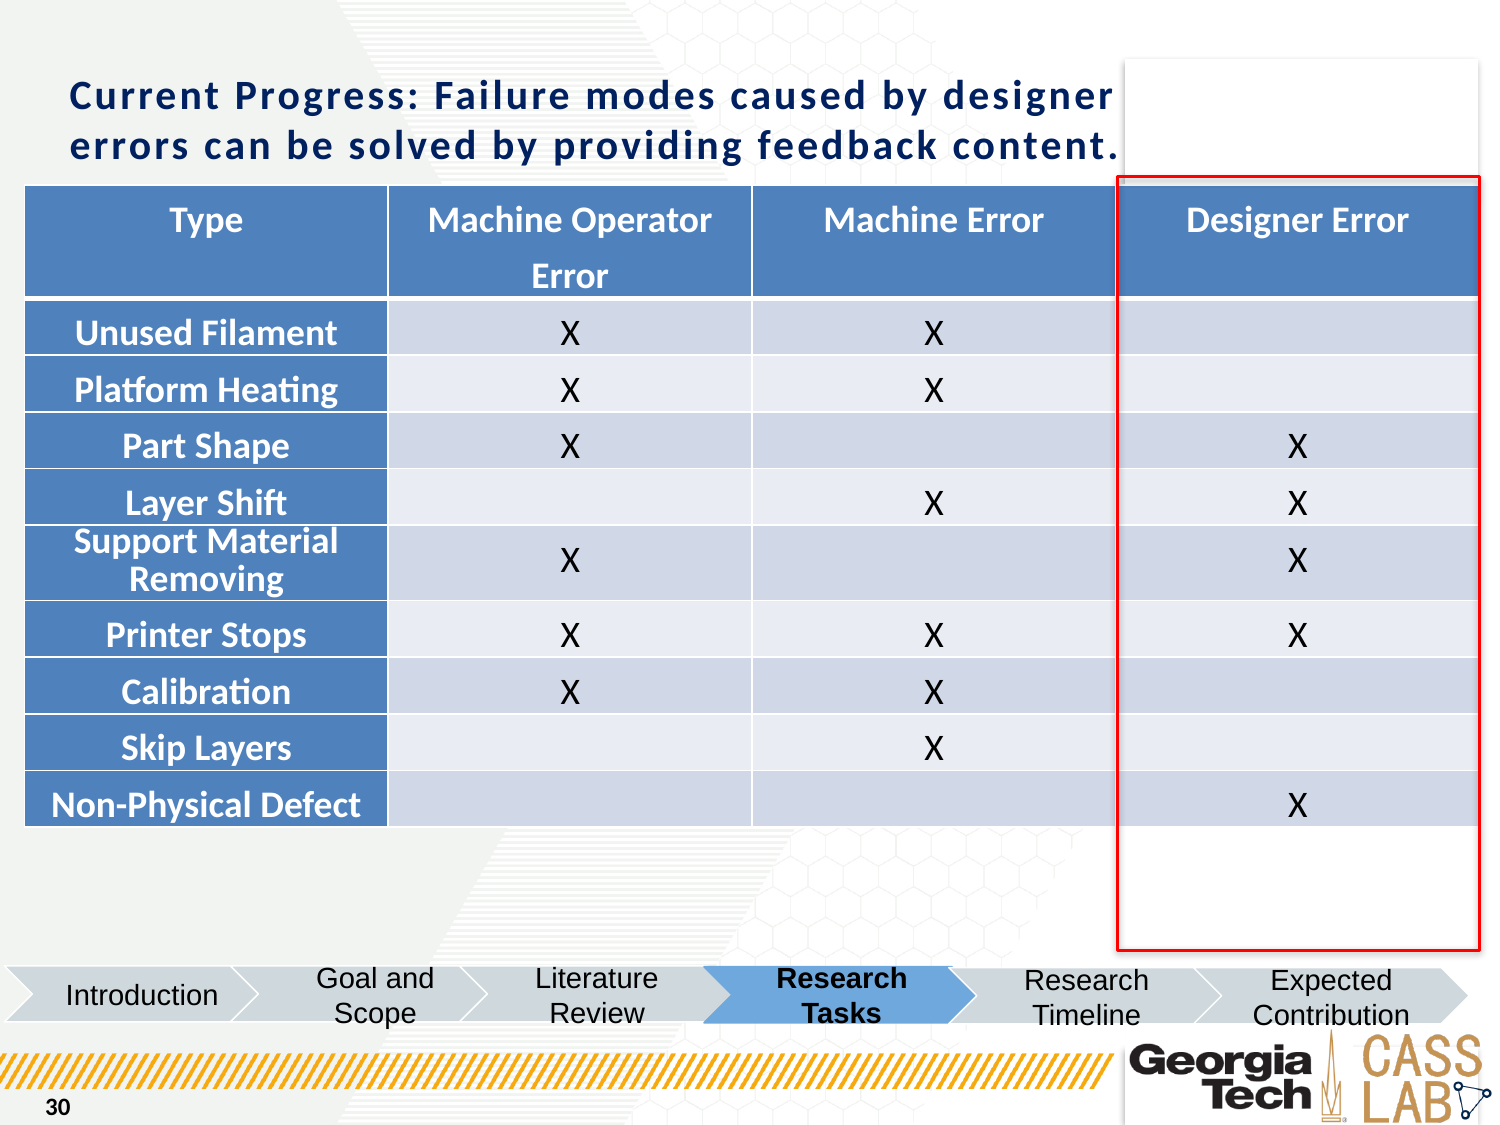

# Current Progress: Failure modes caused by designer errors can be solved by providing feedback content.

| Type | Machine Operator Error | Machine Error | Designer Error |
| --- | --- | --- | --- |
| Unused Filament | X | X |  |
| Platform Heating | X | X |  |
| Part Shape | X |  | X |
| Layer Shift |  | X | X |
| Support Material Removing | X |  | X |
| Printer Stops | X | X | X |
| Calibration | X | X |  |
| Skip Layers |  | X |  |
| Non-Physical Defect |  |  | X |
Introduction
Goal and Scope
Literature Review
Research Tasks
Research Timeline
Expected Contribution